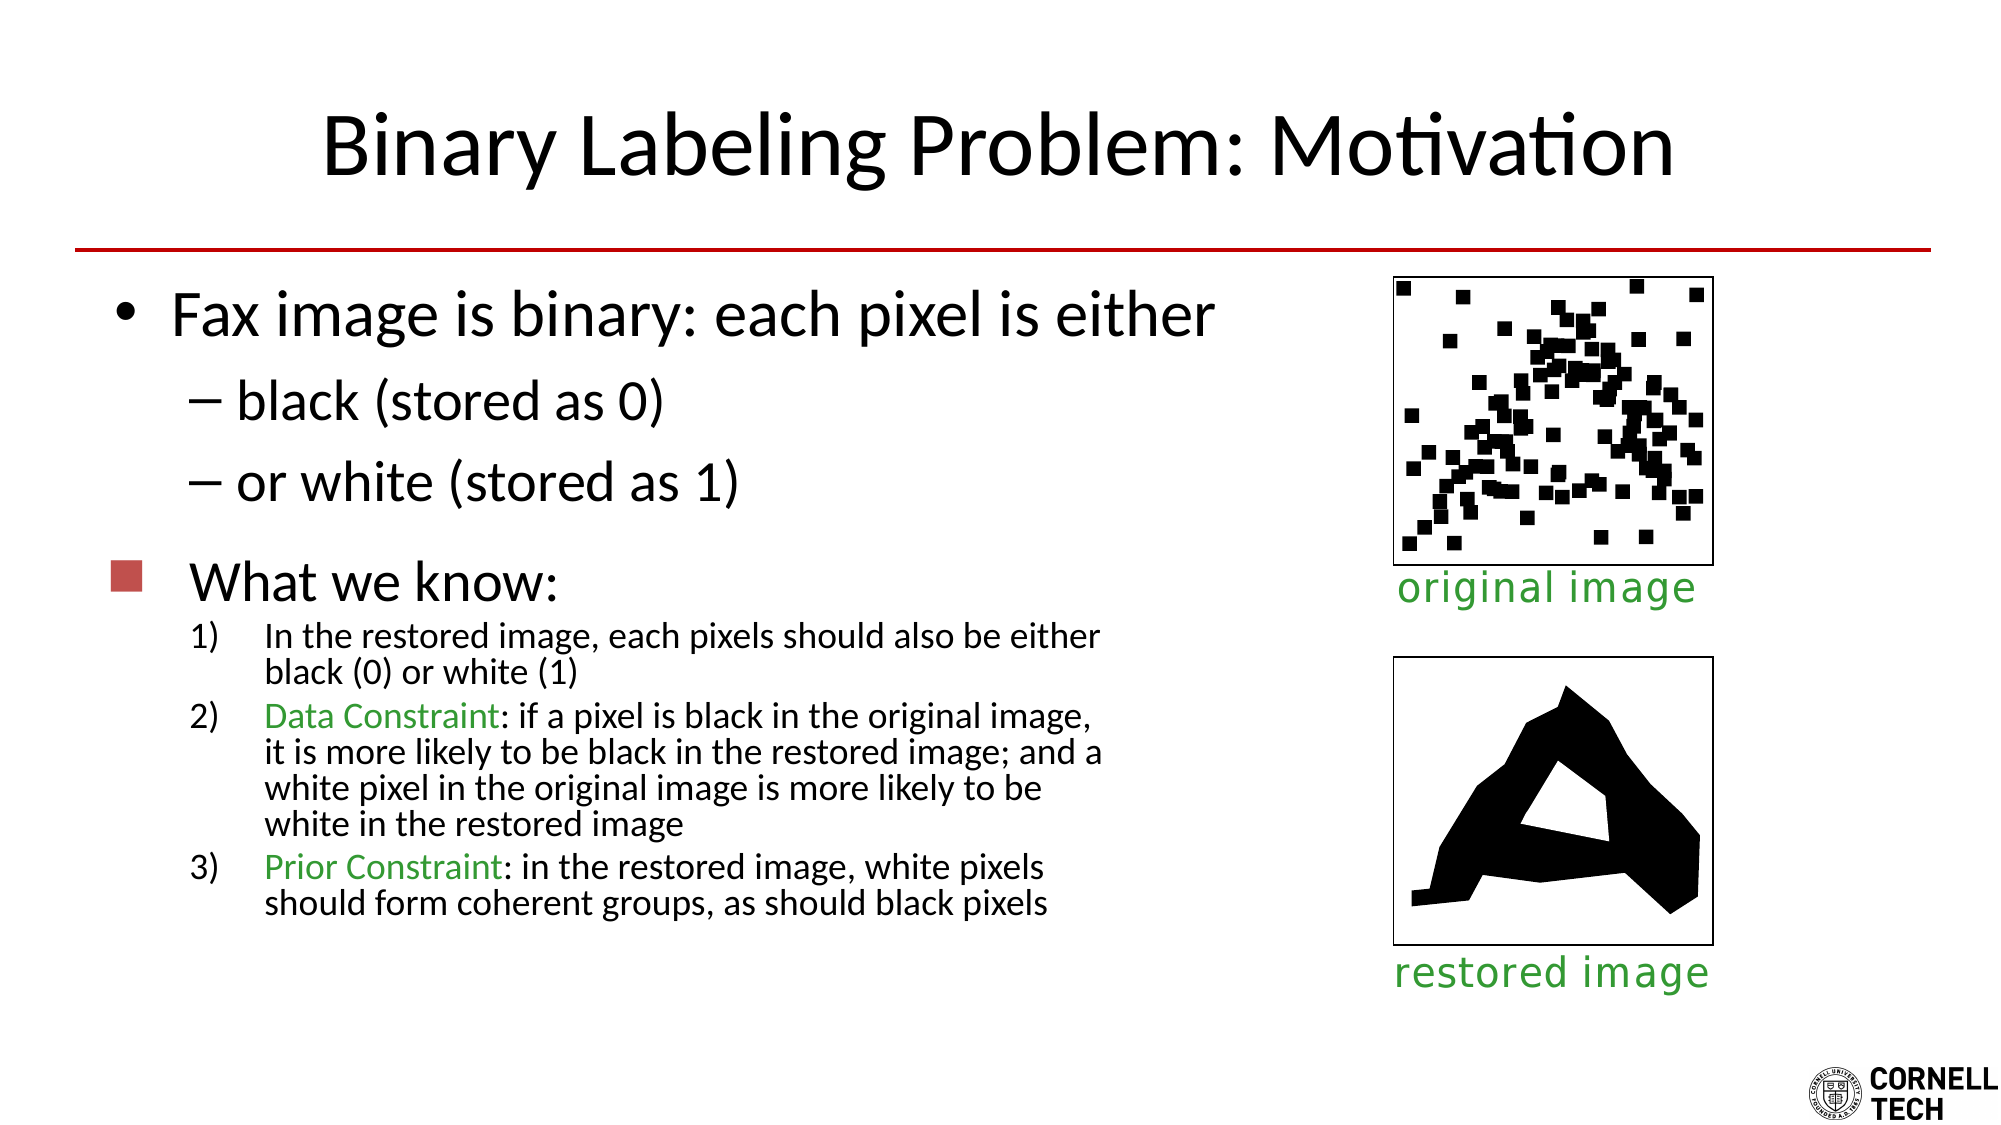

# Binary Labeling Problem: Motivation
Fax image is binary: each pixel is either
black (stored as 0)
or white (stored as 1)

What we know:
In the restored image, each pixels should also be either black (0) or white (1)
Data Constraint: if a pixel is black in the original image, it is more likely to be black in the restored image; and a white pixel in the original image is more likely to be white in the restored image
Prior Constraint: in the restored image, white pixels should form coherent groups, as should black pixels
original image

restored image